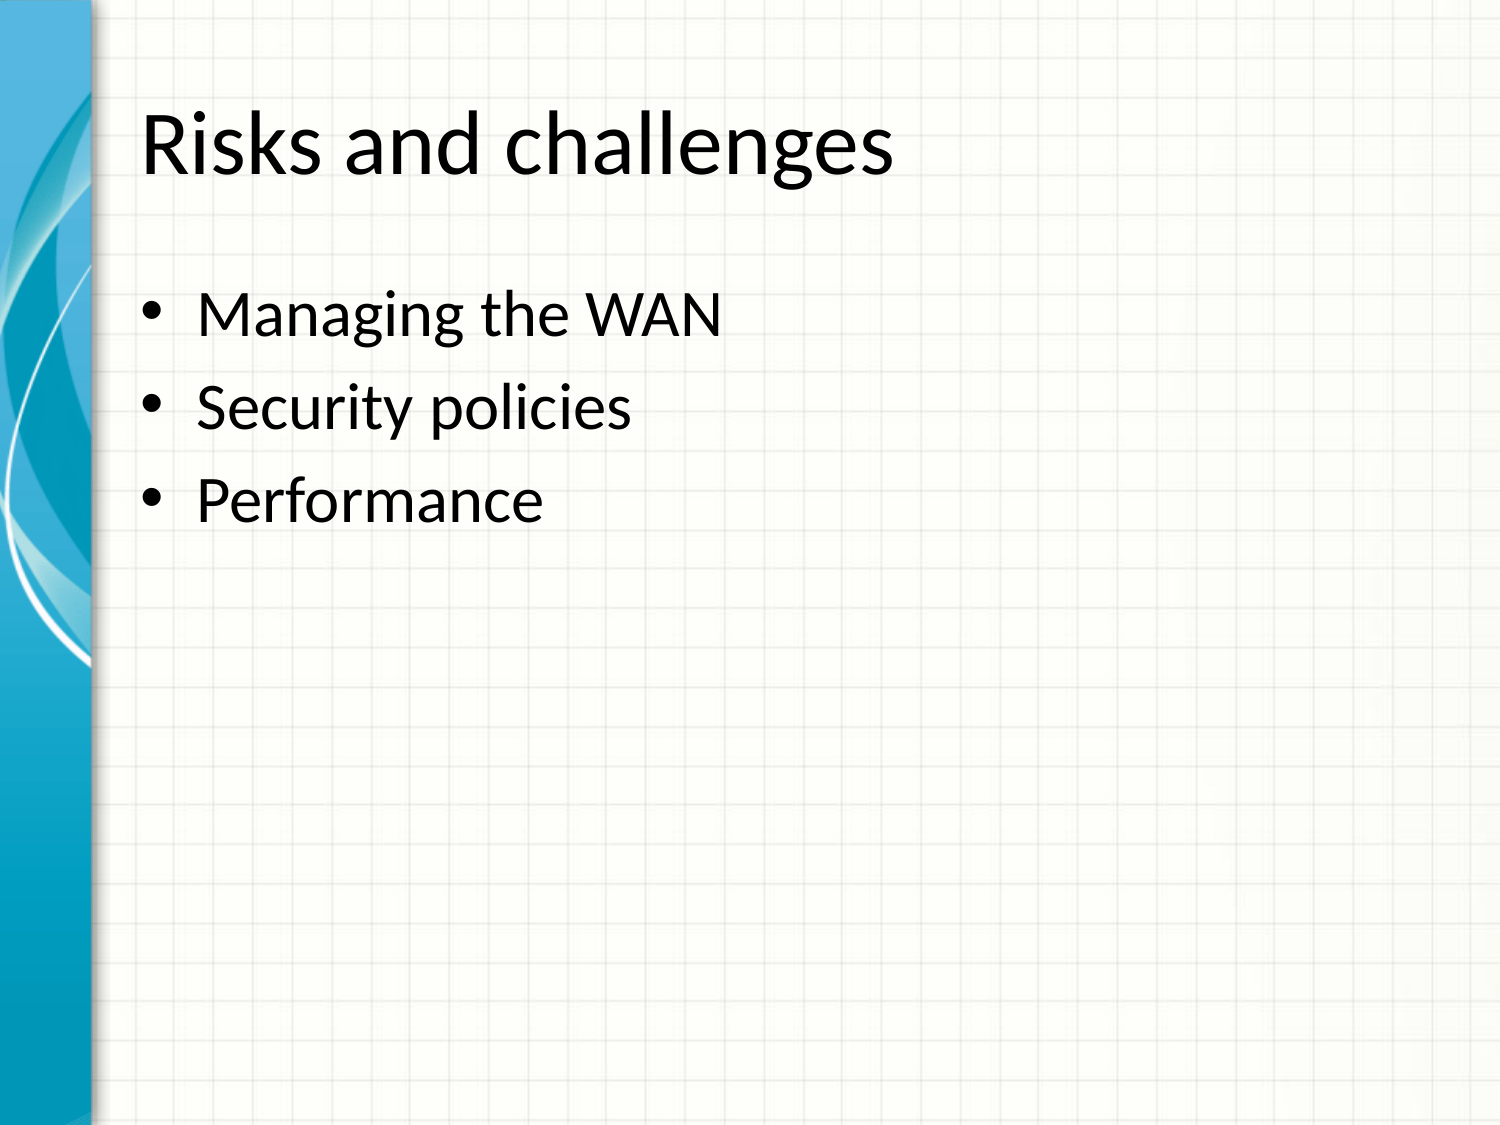

# Risks and challenges
Managing the WAN
Security policies
Performance